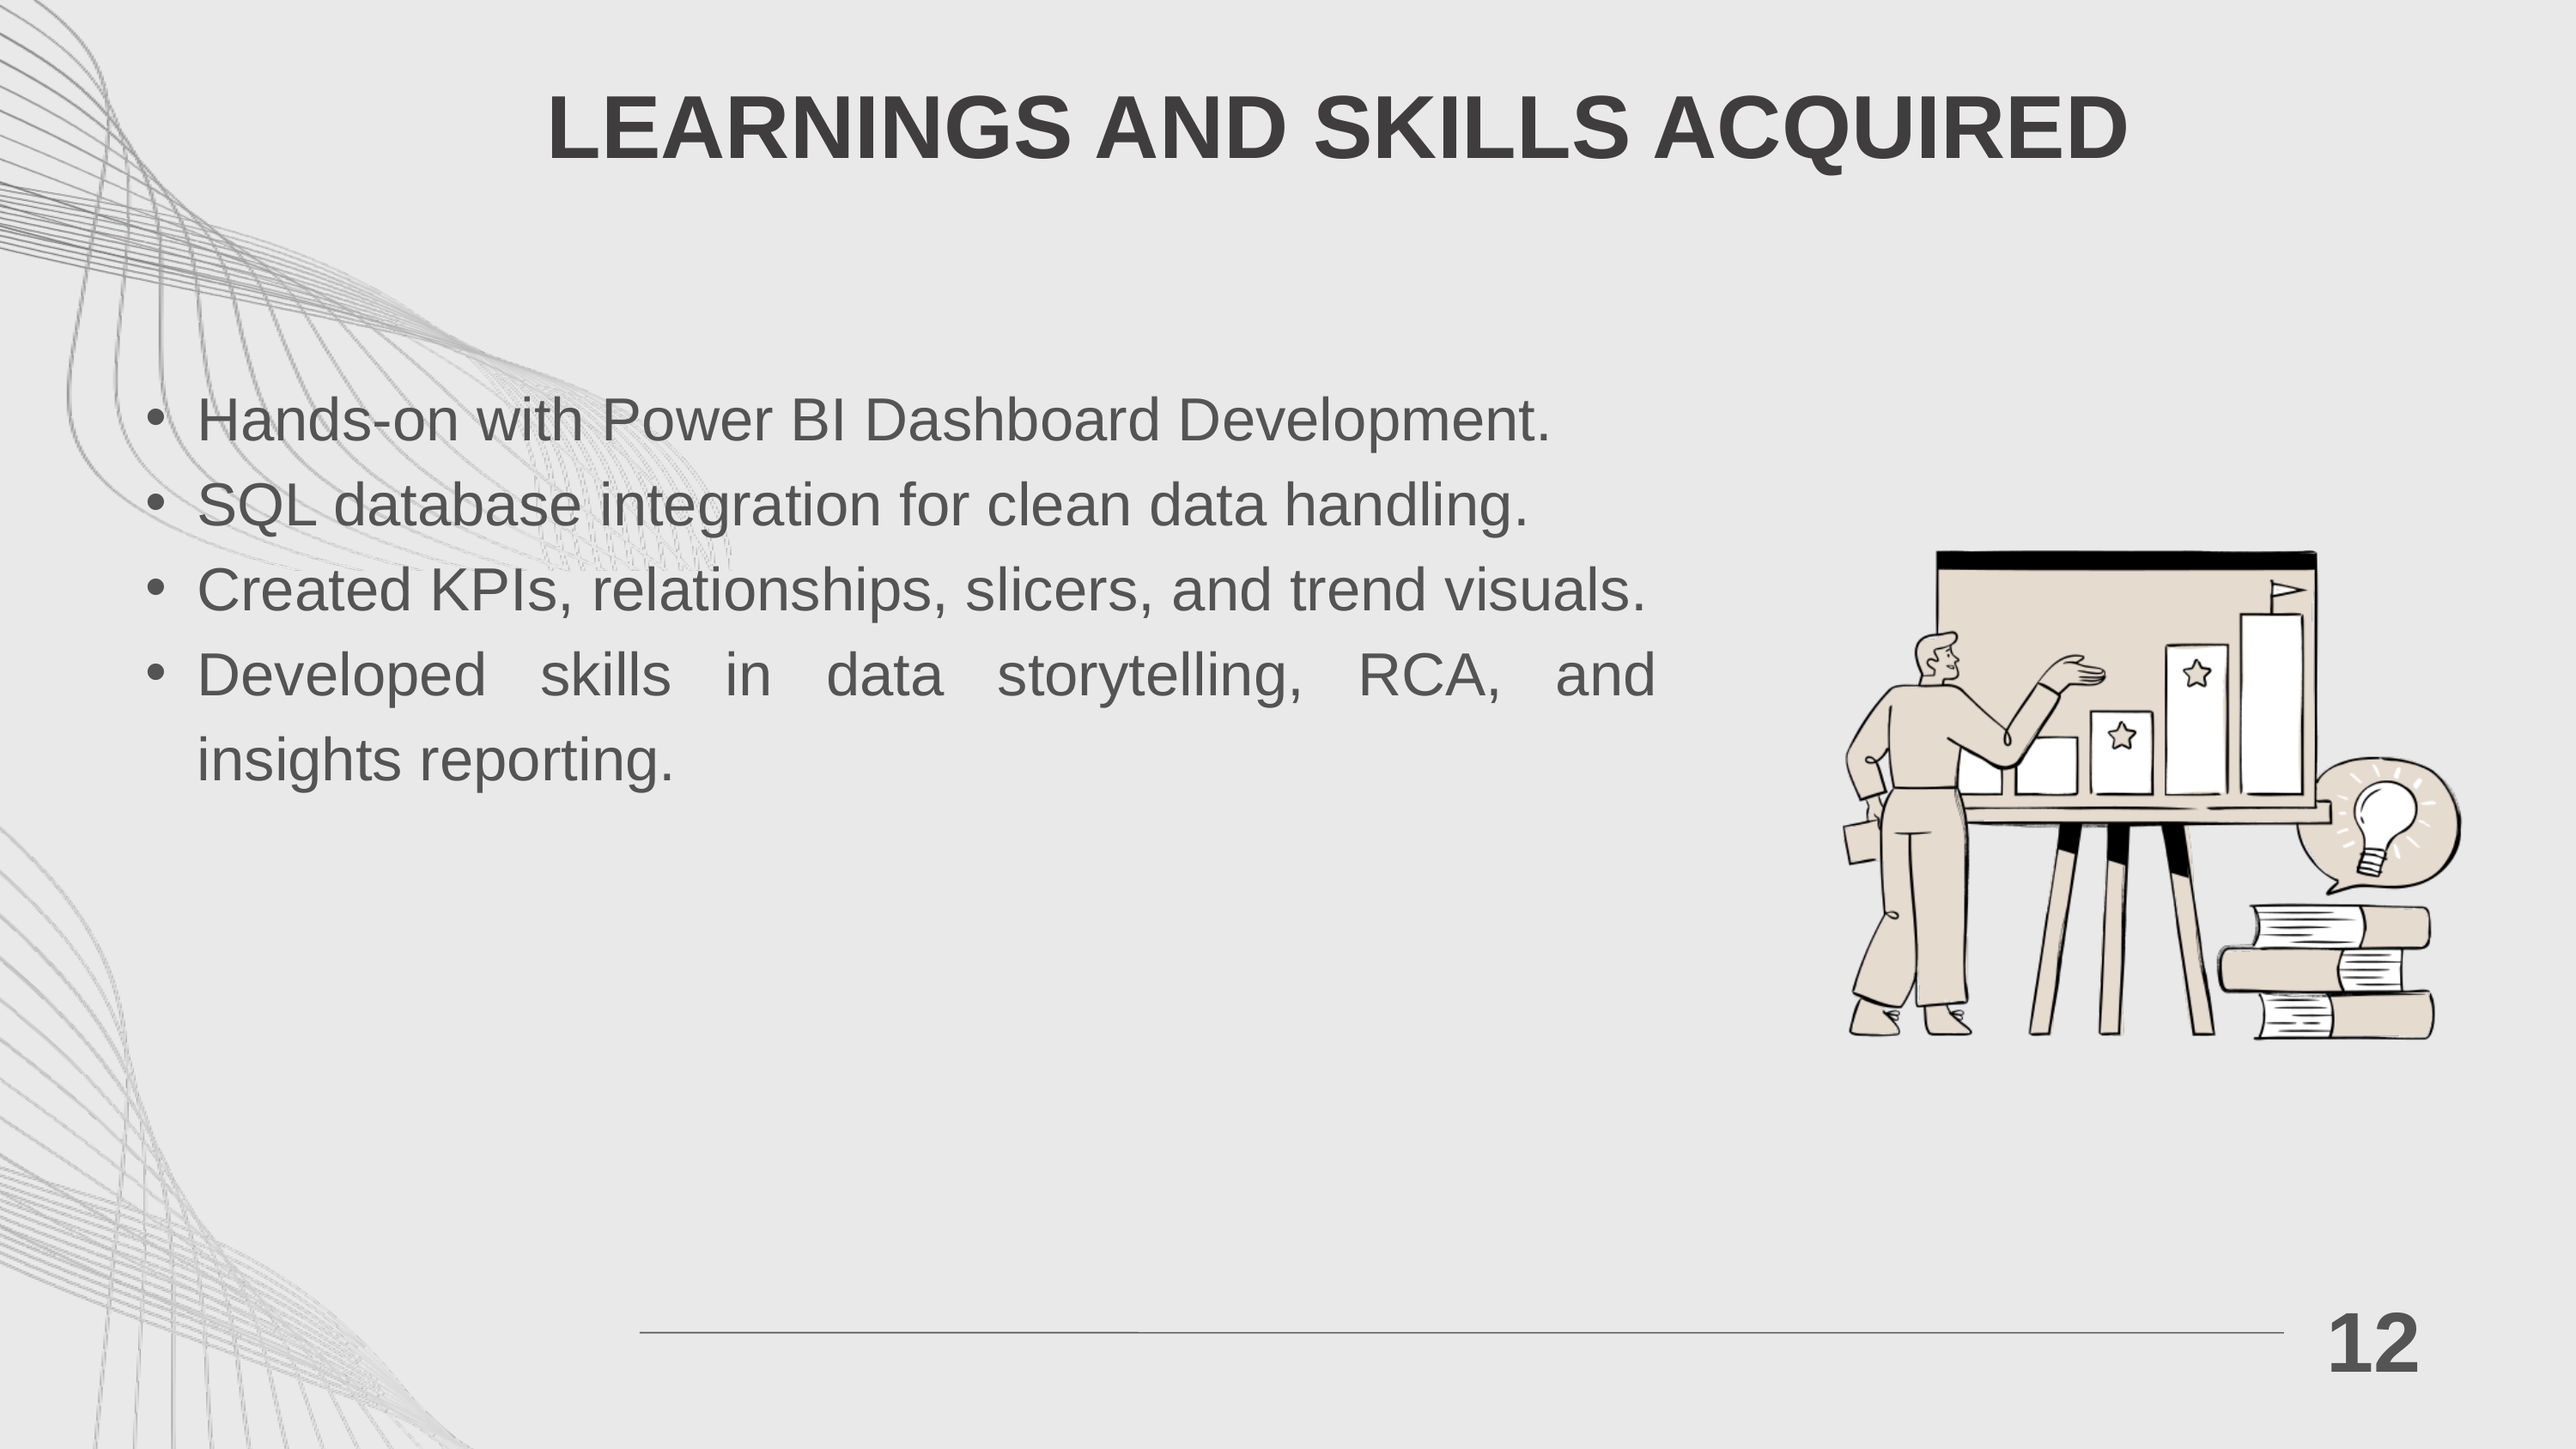

LEARNINGS AND SKILLS ACQUIRED
Hands-on with Power BI Dashboard Development.
SQL database integration for clean data handling.
Created KPIs, relationships, slicers, and trend visuals.
Developed skills in data storytelling, RCA, and insights reporting.

12